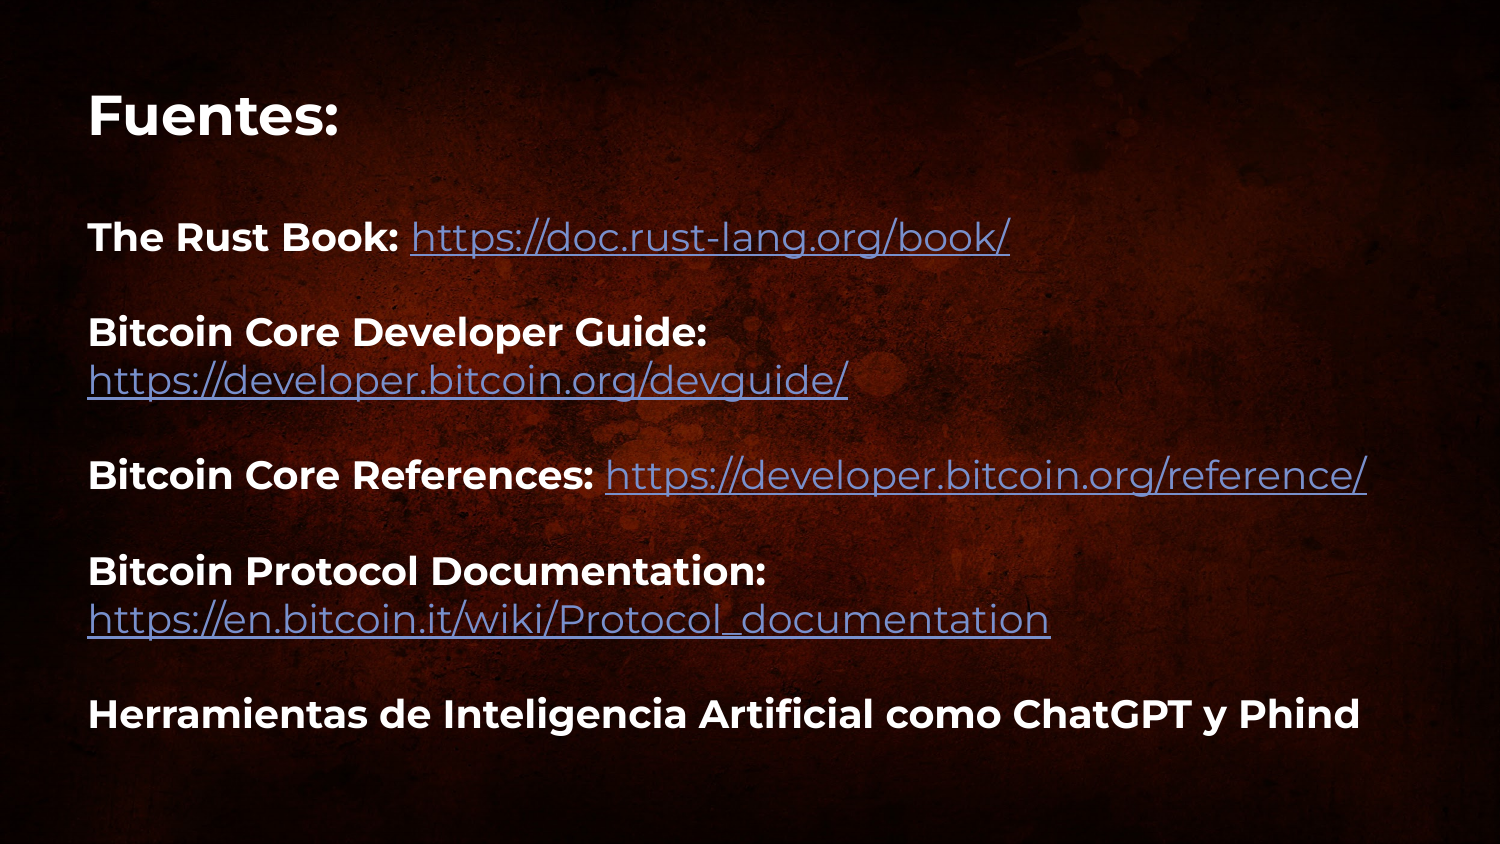

Fuentes:

The Rust Book: https://doc.rust-lang.org/book/

Bitcoin Core Developer Guide: https://developer.bitcoin.org/devguide/

Bitcoin Core References: https://developer.bitcoin.org/reference/

Bitcoin Protocol Documentation: https://en.bitcoin.it/wiki/Protocol_documentation

Herramientas de Inteligencia Artificial como ChatGPT y Phind